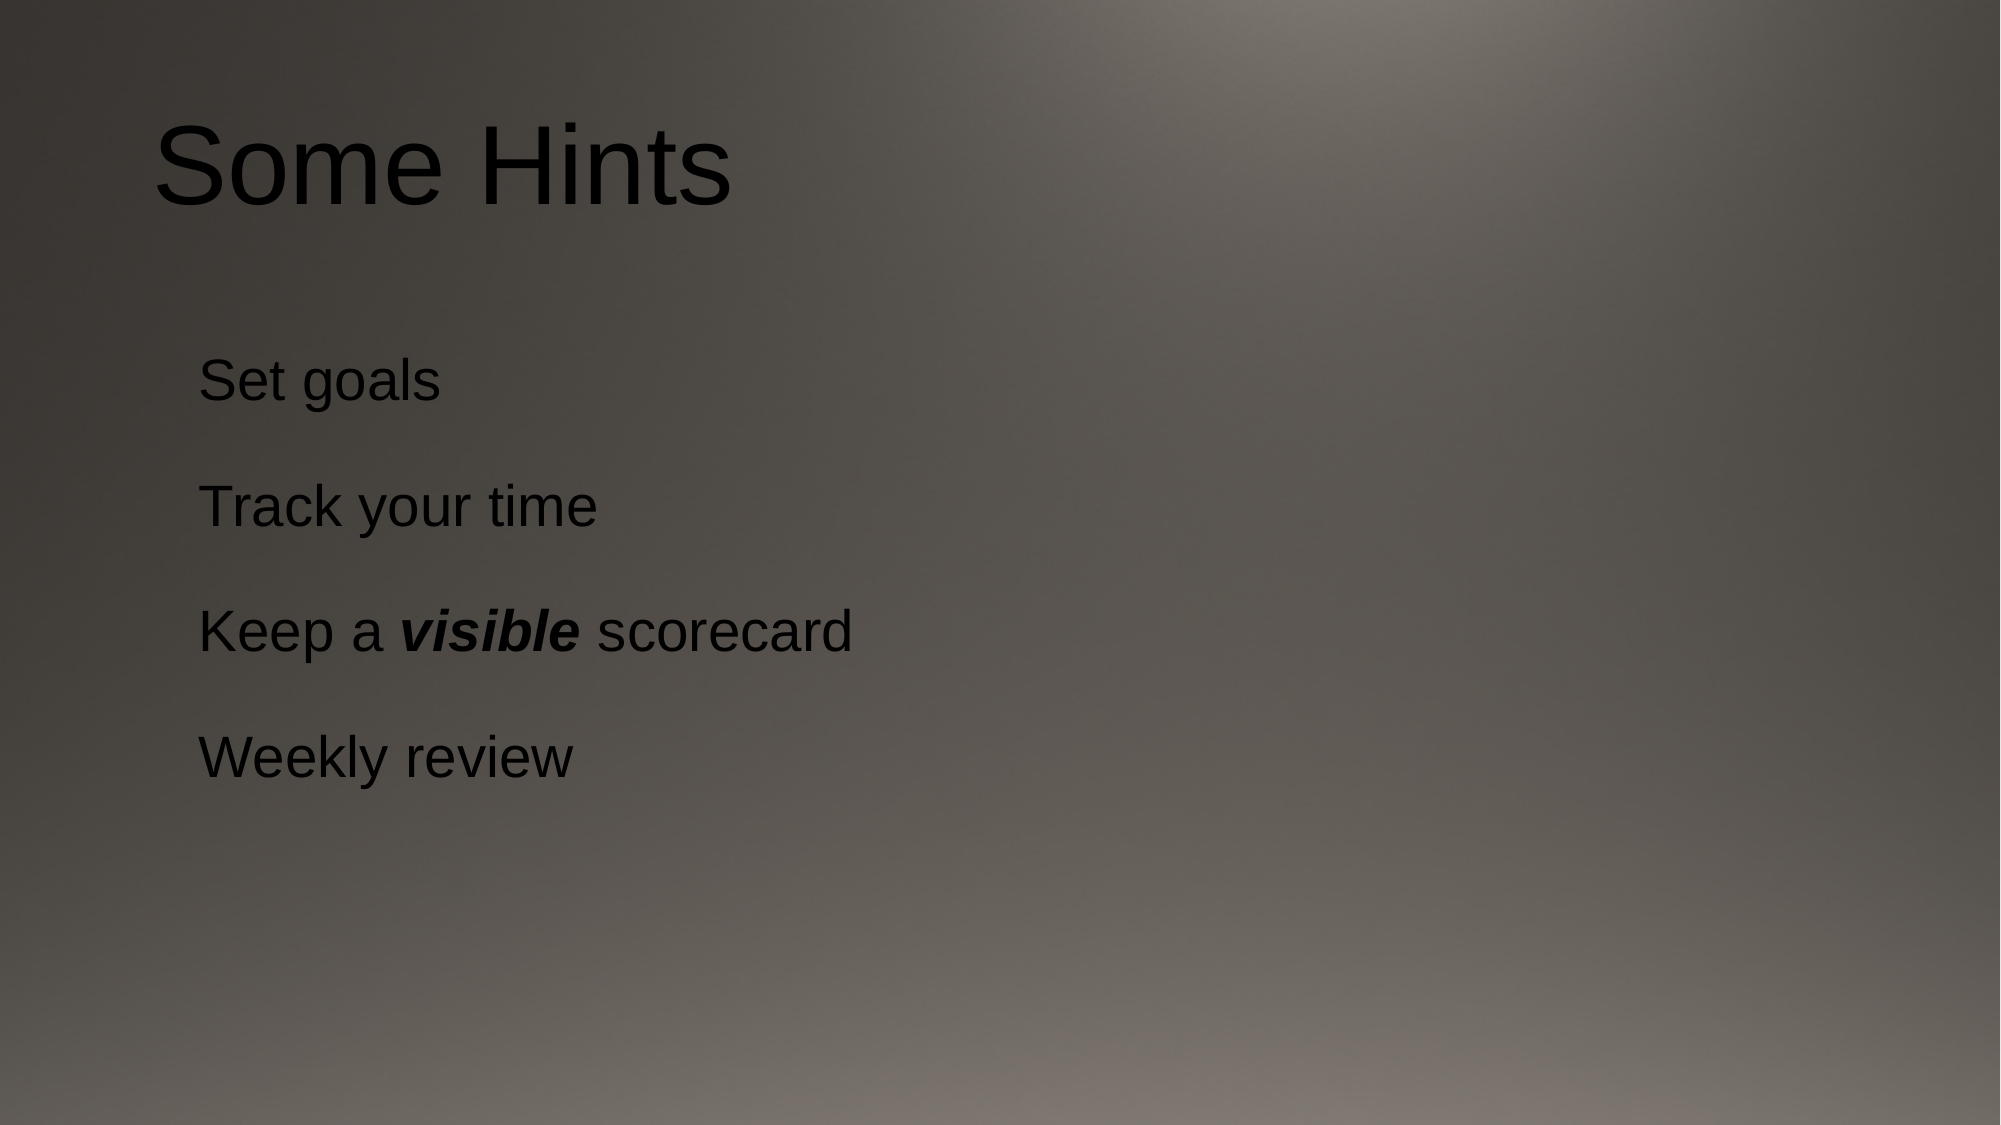

# Some Hints
Set goals
Track your time
Keep a visible scorecard
Weekly review